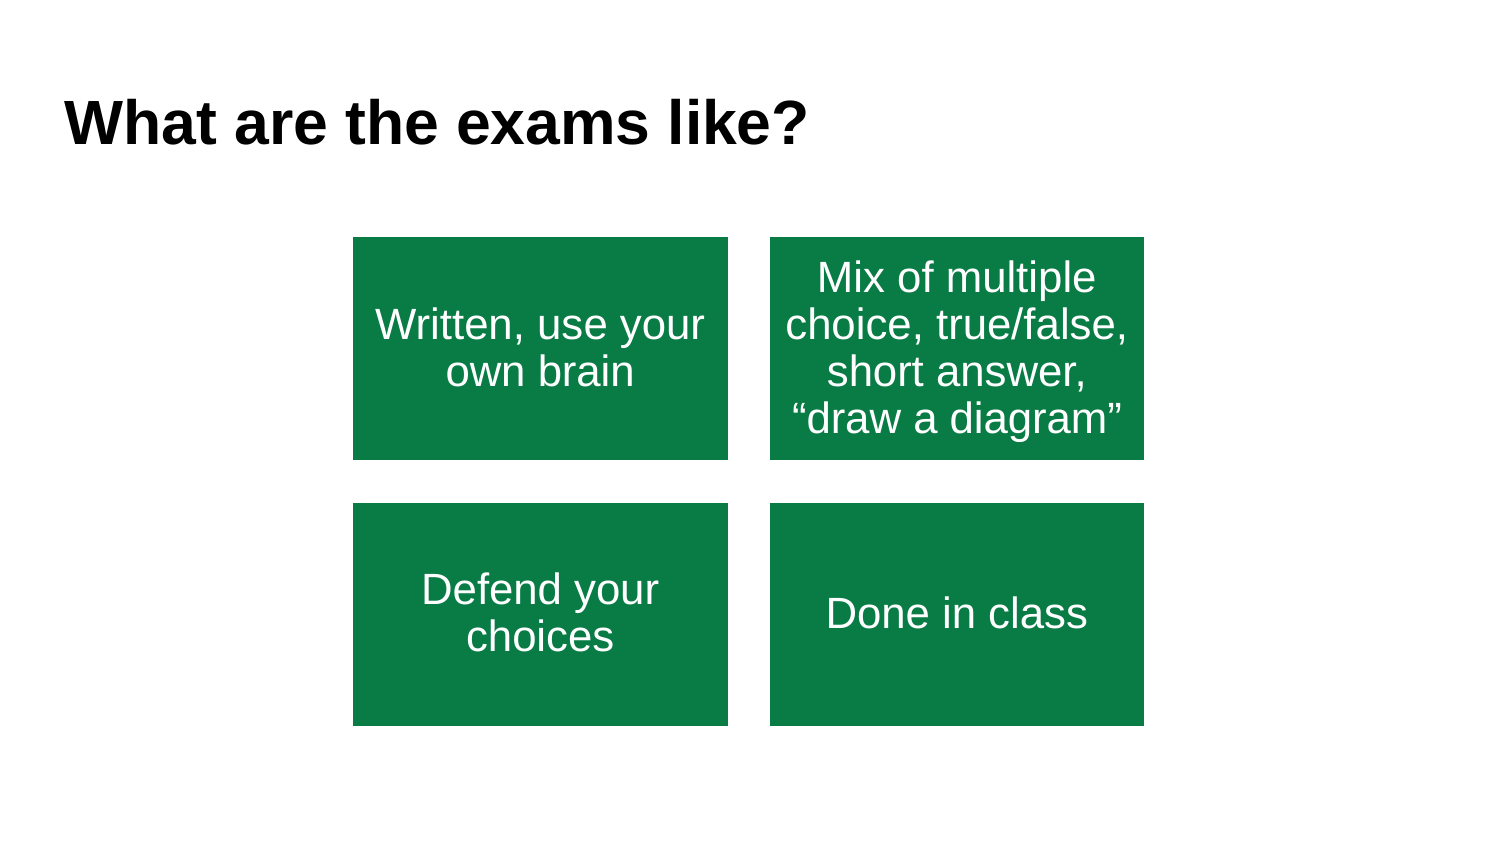

# What are the exams like?
Written, use your own brain
Mix of multiple choice, true/false, short answer, “draw a diagram”
Defend your choices
Done in class